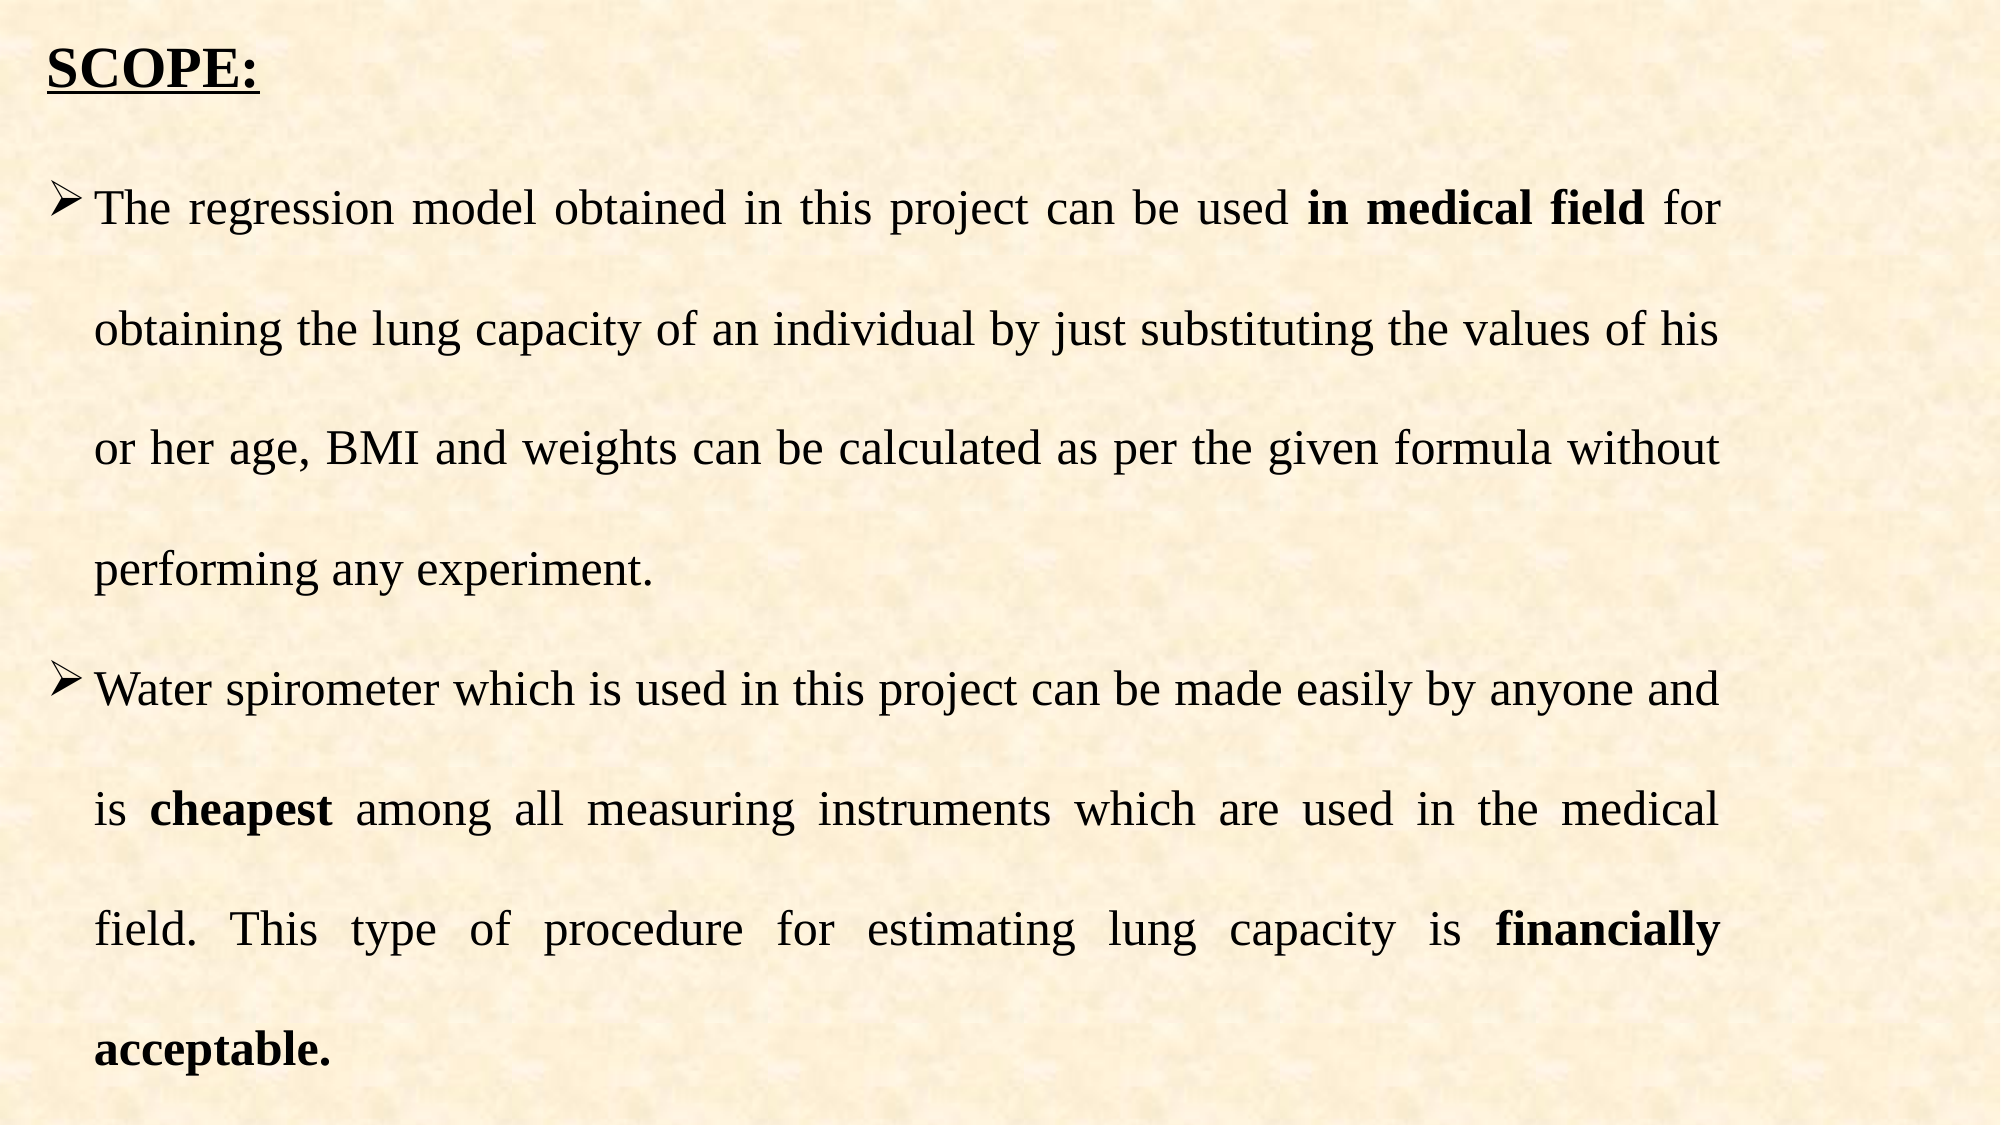

SCOPE:
The regression model obtained in this project can be used in medical field for obtaining the lung capacity of an individual by just substituting the values of his or her age, BMI and weights can be calculated as per the given formula without performing any experiment.
Water spirometer which is used in this project can be made easily by anyone and is cheapest among all measuring instruments which are used in the medical field. This type of procedure for estimating lung capacity is financially acceptable.